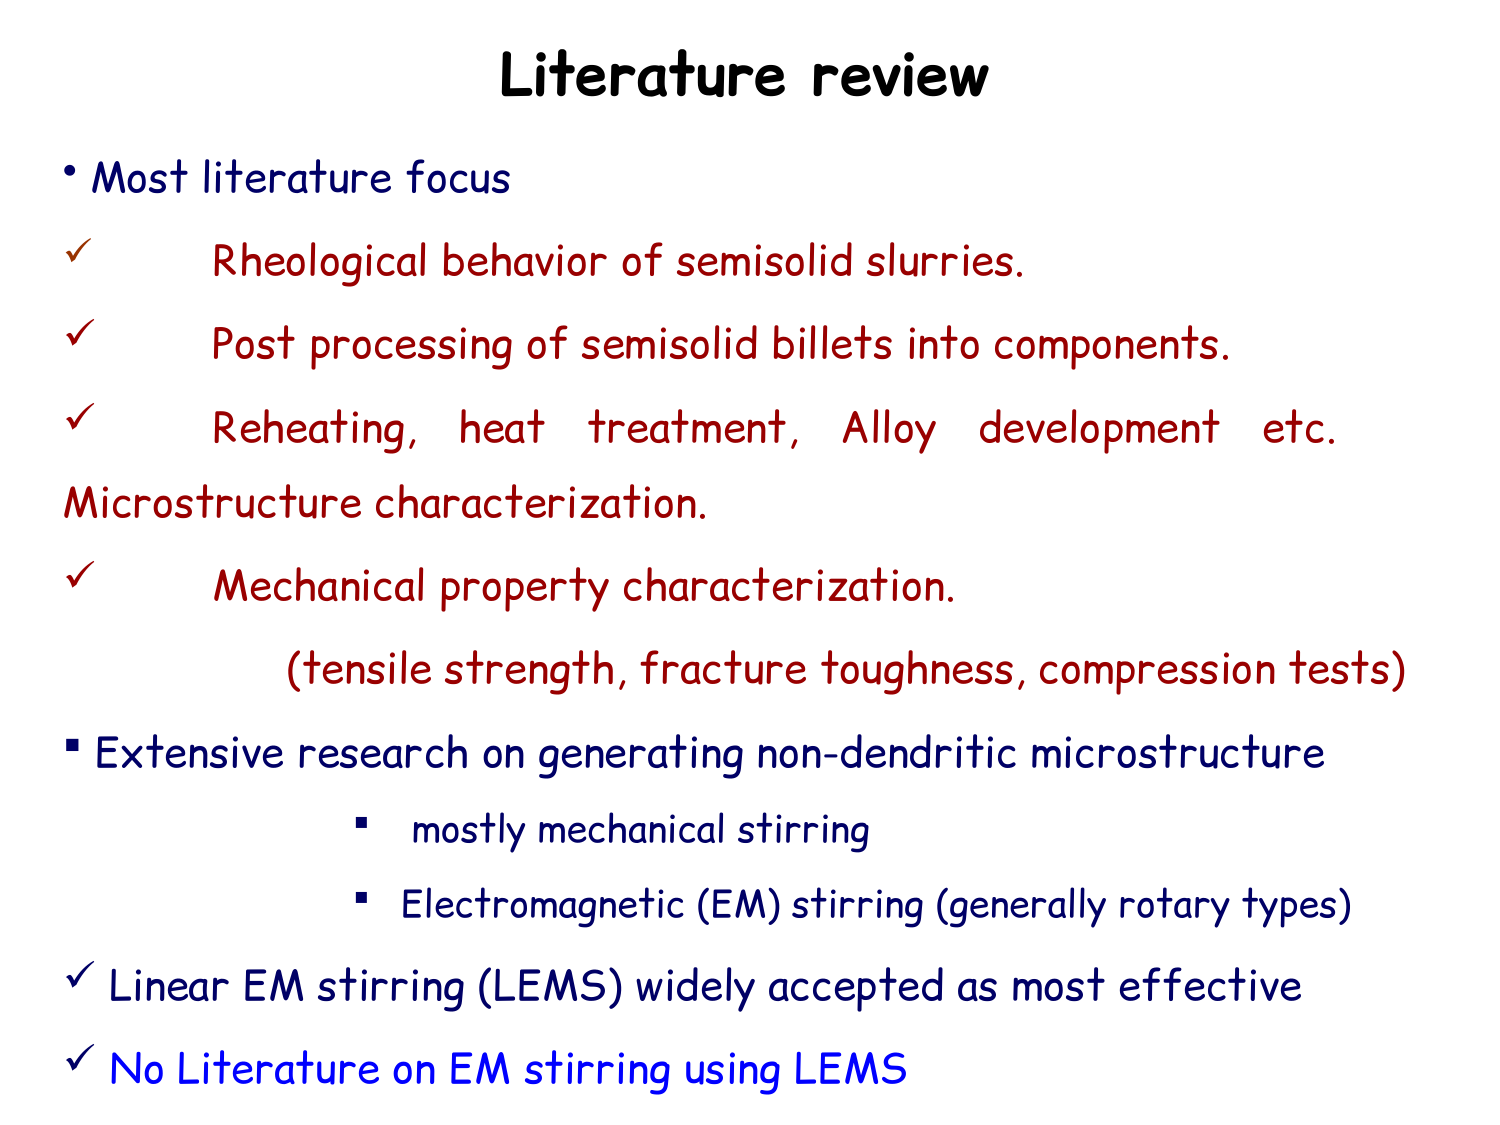

# Literature review
 Most literature focus
	Rheological behavior of semisolid slurries.
	Post processing of semisolid billets into components.
	Reheating, heat treatment, Alloy development etc.	Microstructure characterization.
	Mechanical property characterization.
(tensile strength, fracture toughness, compression tests)
 Extensive research on generating non-dendritic microstructure
 mostly mechanical stirring
Electromagnetic (EM) stirring (generally rotary types)
 Linear EM stirring (LEMS) widely accepted as most effective
 No Literature on EM stirring using LEMS